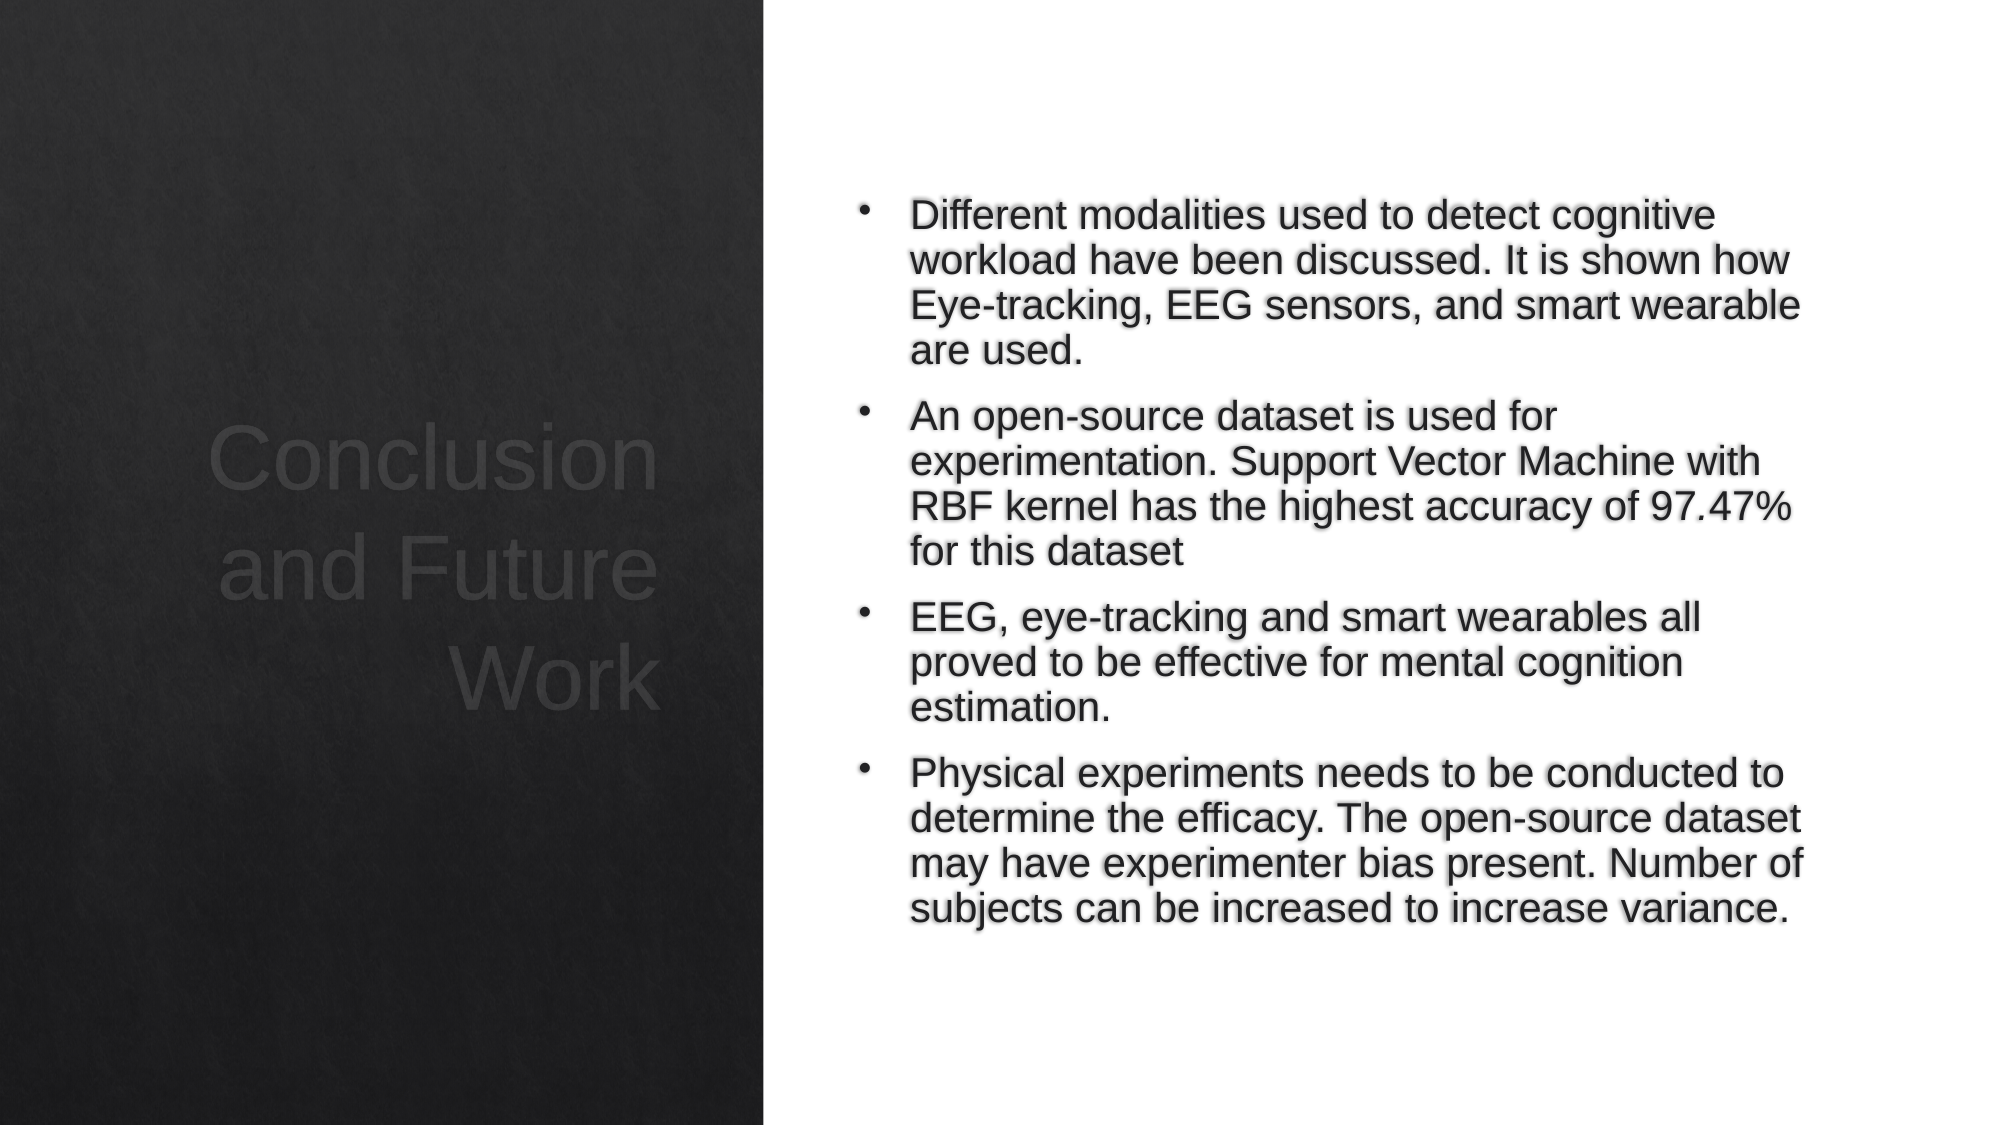

Different modalities used to detect cognitive workload have been discussed. It is shown how Eye-tracking, EEG sensors, and smart wearable are used.
An open-source dataset is used for experimentation. Support Vector Machine with RBF kernel has the highest accuracy of 97.47% for this dataset
EEG, eye-tracking and smart wearables all proved to be effective for mental cognition estimation.
Physical experiments needs to be conducted to determine the efficacy. The open-source dataset may have experimenter bias present. Number of subjects can be increased to increase variance.
# Conclusion and Future Work